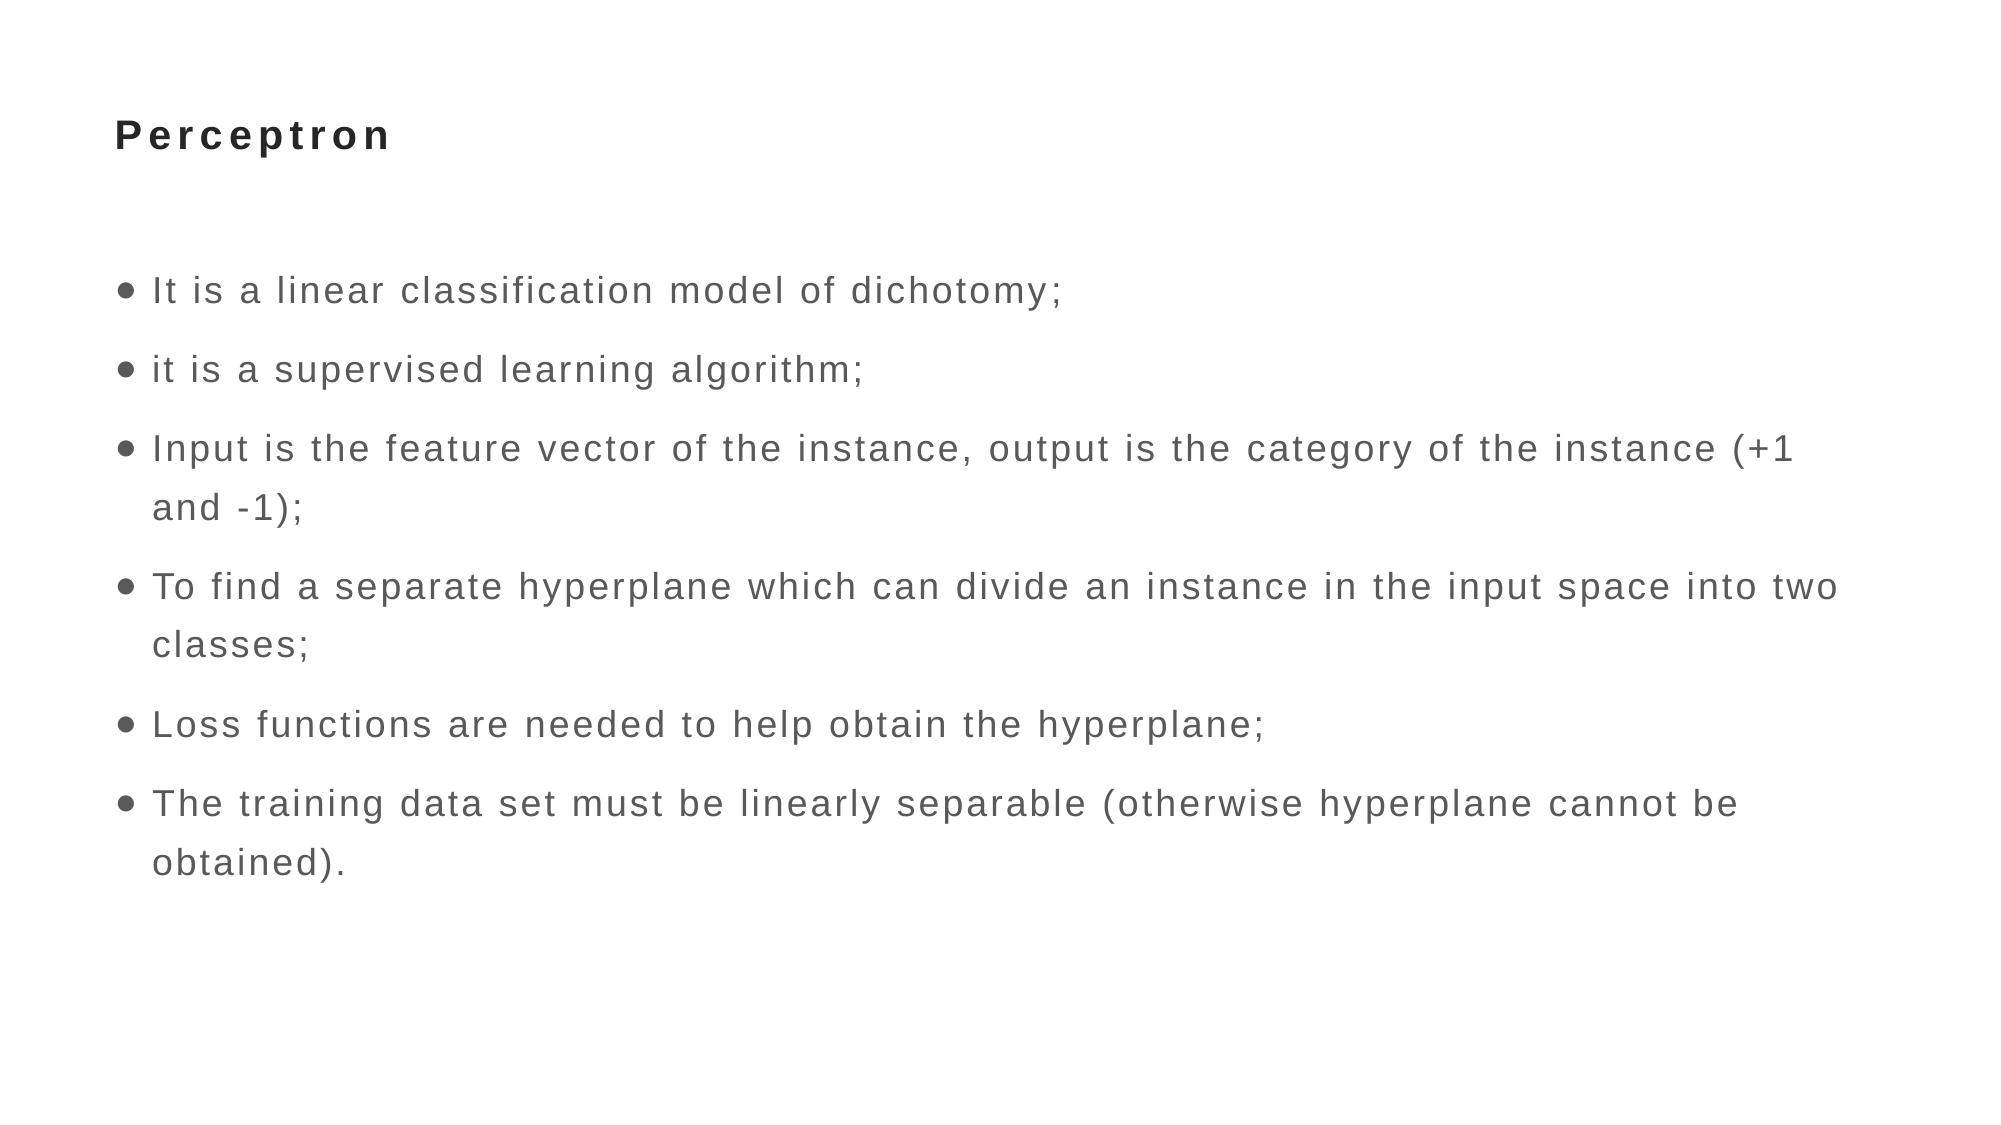

# Perceptron
It is a linear classification model of dichotomy;
it is a supervised learning algorithm;
Input is the feature vector of the instance, output is the category of the instance (+1 and -1);
To find a separate hyperplane which can divide an instance in the input space into two classes;
Loss functions are needed to help obtain the hyperplane;
The training data set must be linearly separable (otherwise hyperplane cannot be obtained).